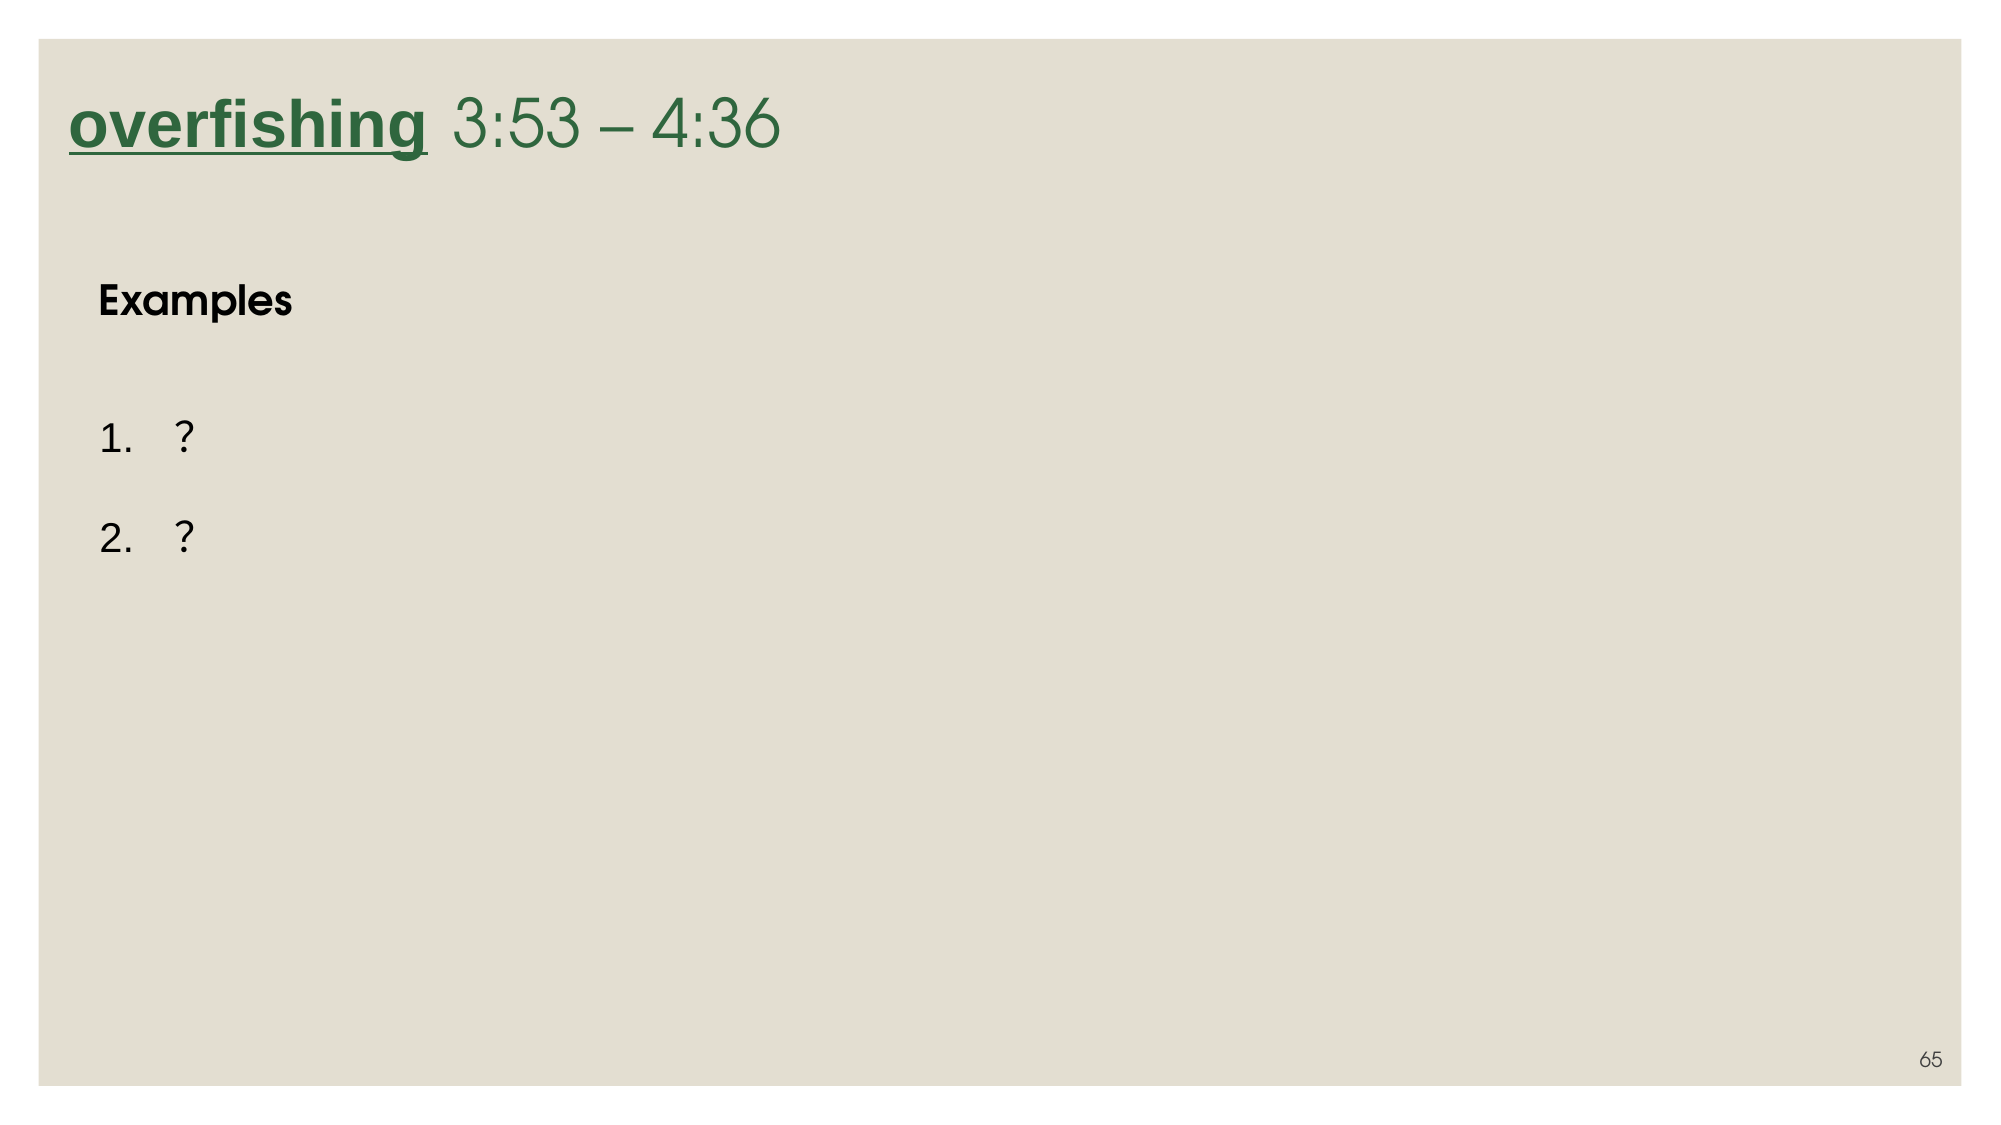

3:53 – 4:36
overfishing
Examples
？

？
65